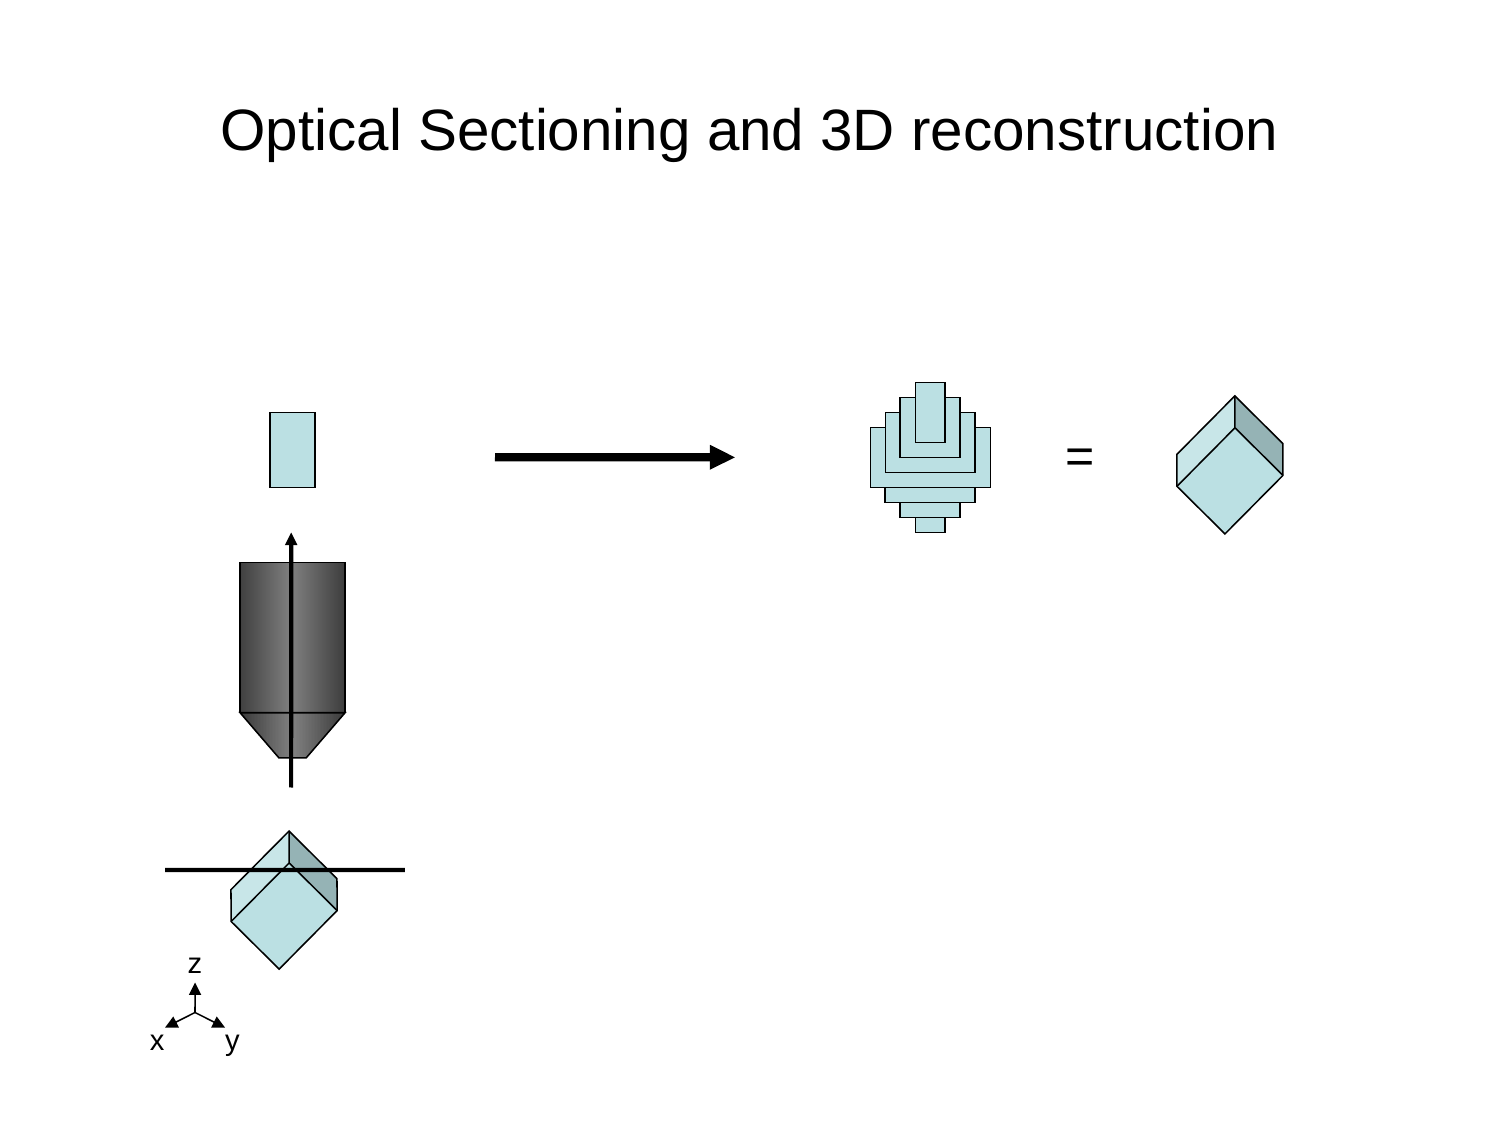

# Optical Sectioning and 3D reconstruction

=

z

x
y